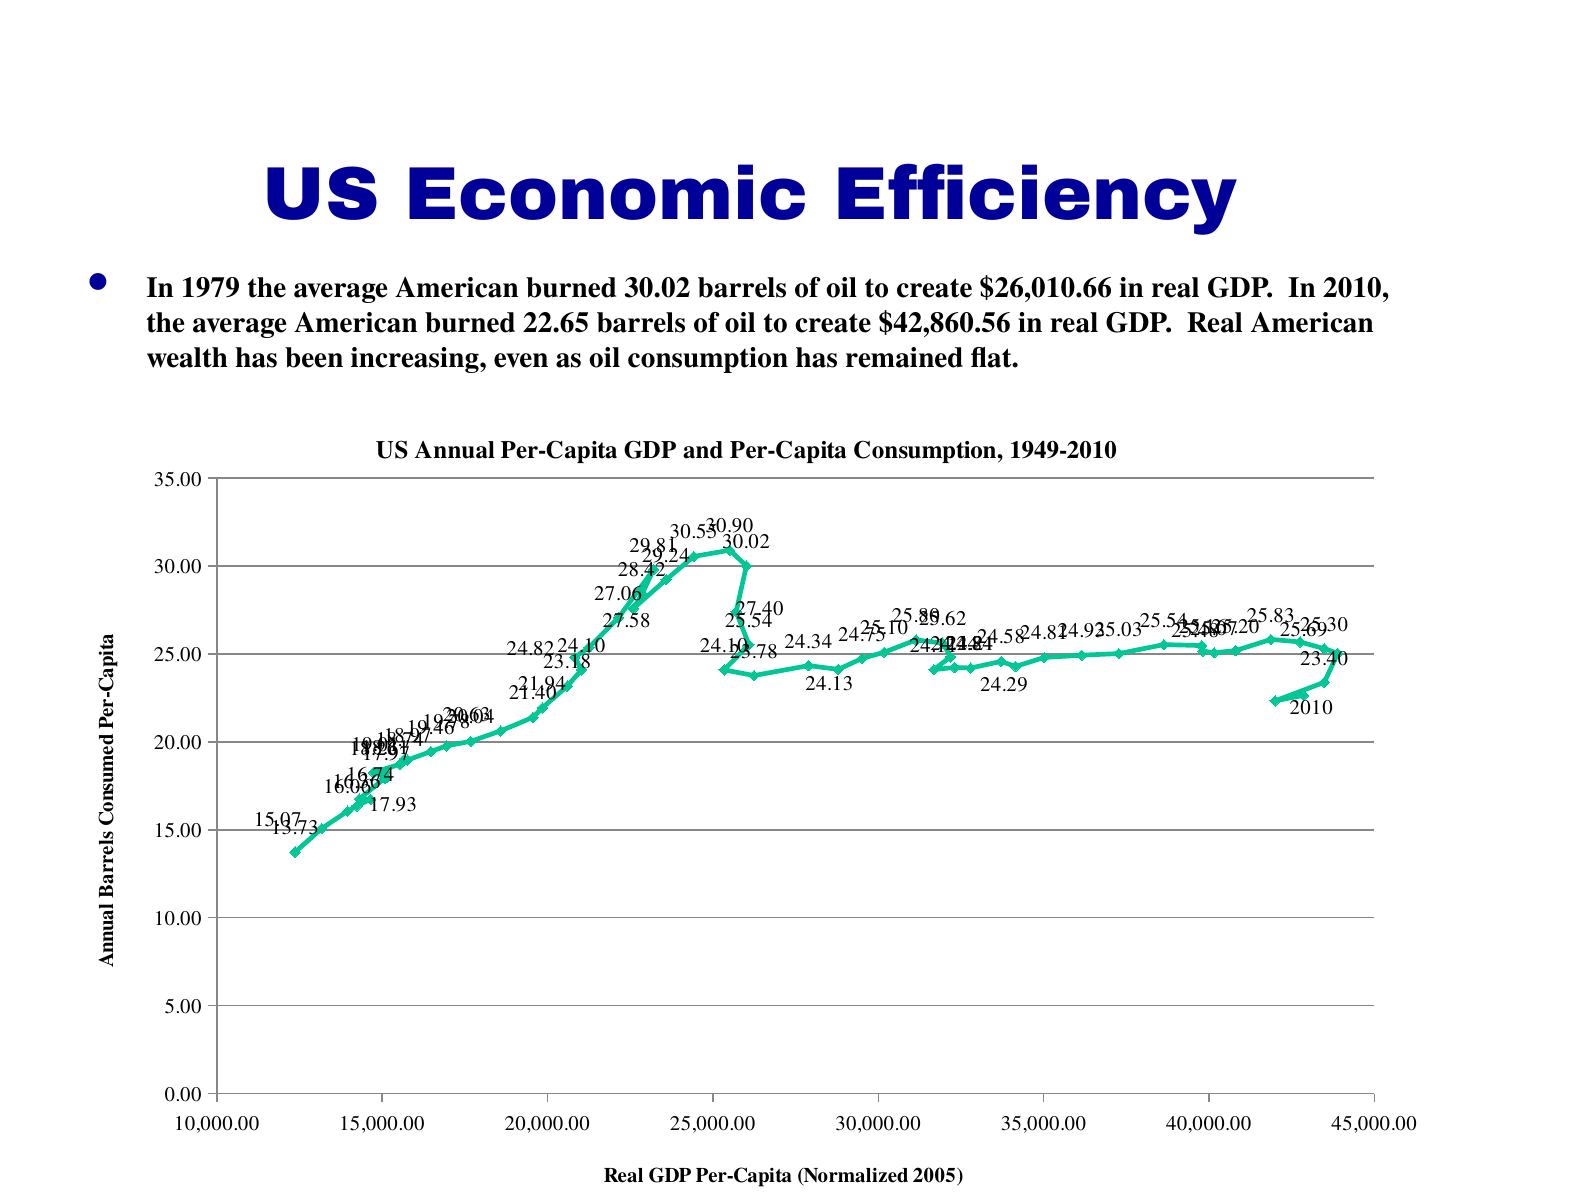

# US Economic Efficiency
In 1979 the average American burned 30.02 barrels of oil to create $26,010.66 in real GDP.  In 2010, the average American burned 22.65 barrels of oil to create $42,860.56 in real GDP.  Real American wealth has been increasing, even as oil consumption has remained flat.

### Chart: US Annual Per-Capita GDP and Per-Capita Consumption, 1949-2010

| Category |  |
|---|---|